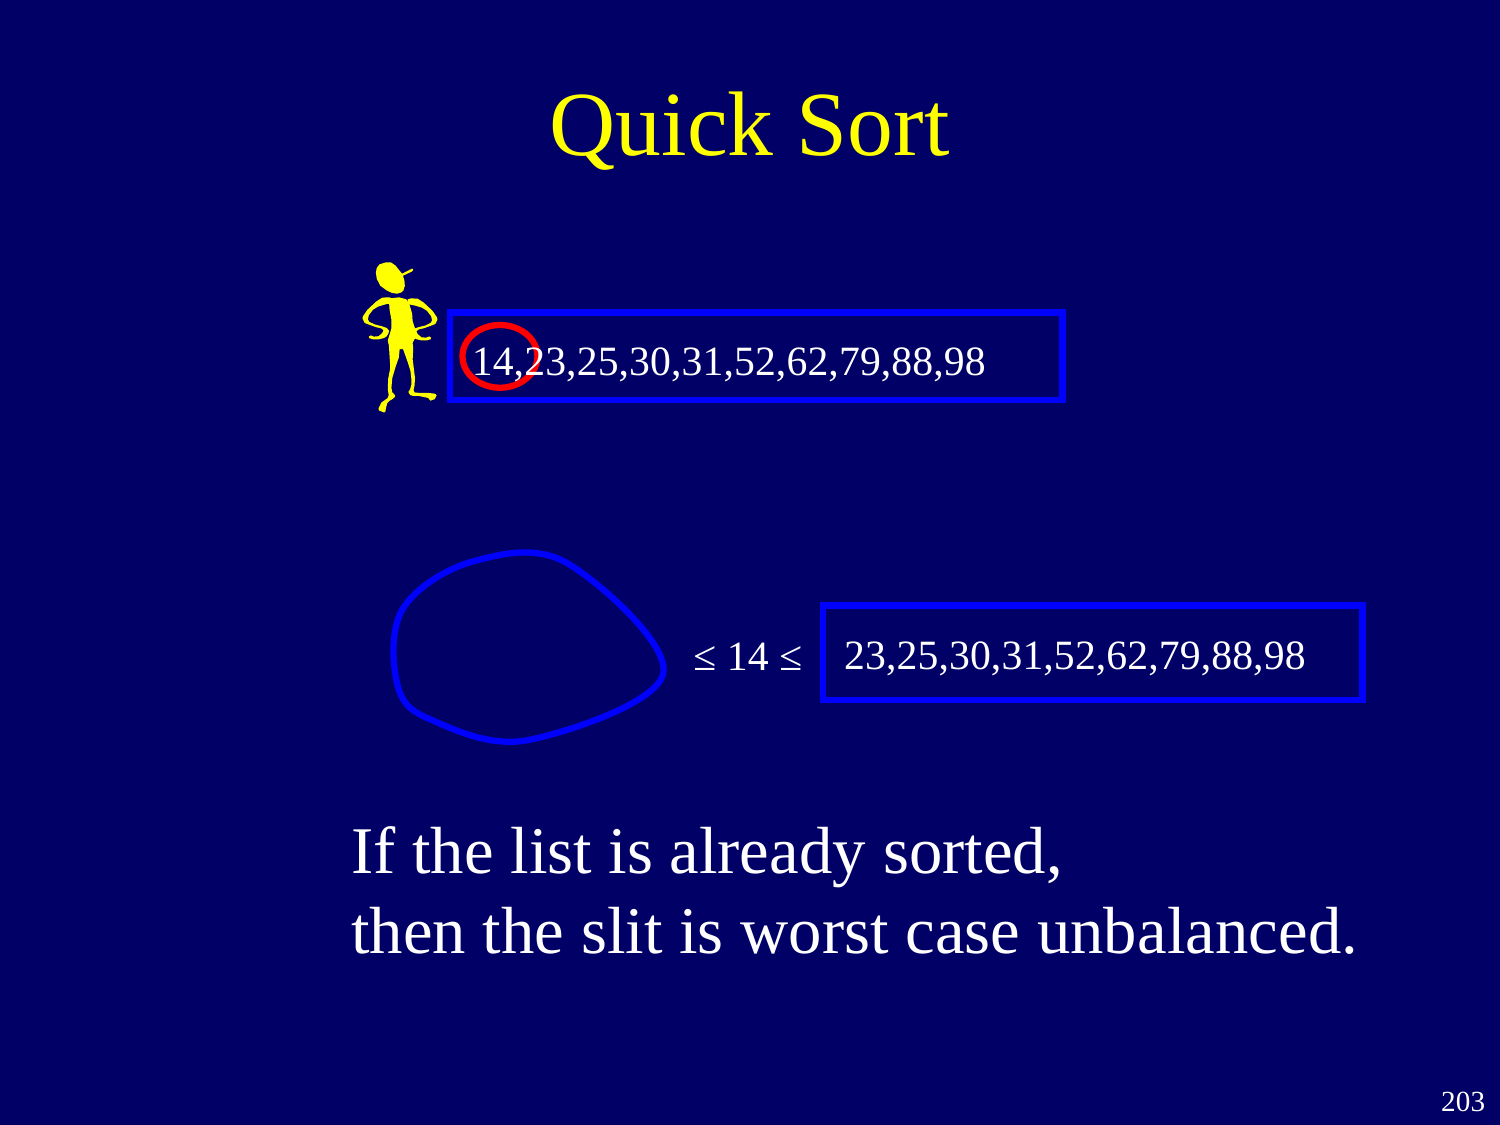

# Quick Sort

14,23,25,30,31,52,62,79,88,98

23,25,30,31,52,62,79,88,98
≤ 14 ≤
If the list is already sorted,
then the slit is worst case unbalanced.